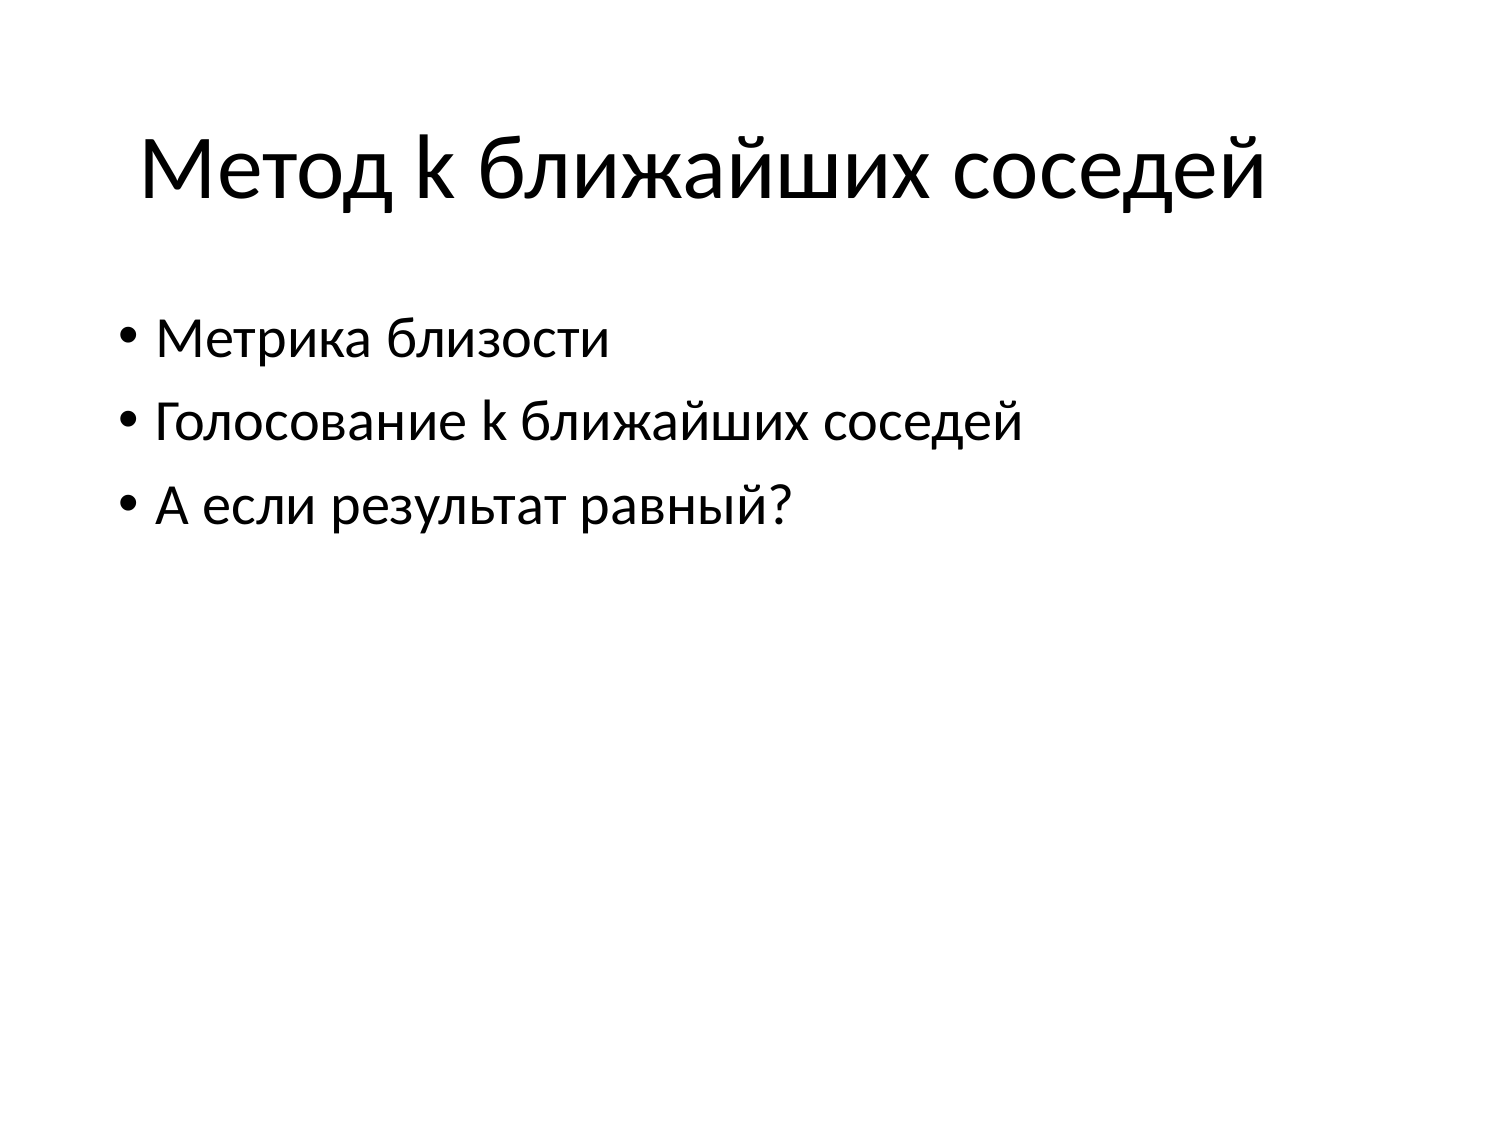

# Метод k ближайших соседей
Метрика близости
Голосование k ближайших соседей
А если результат равный?